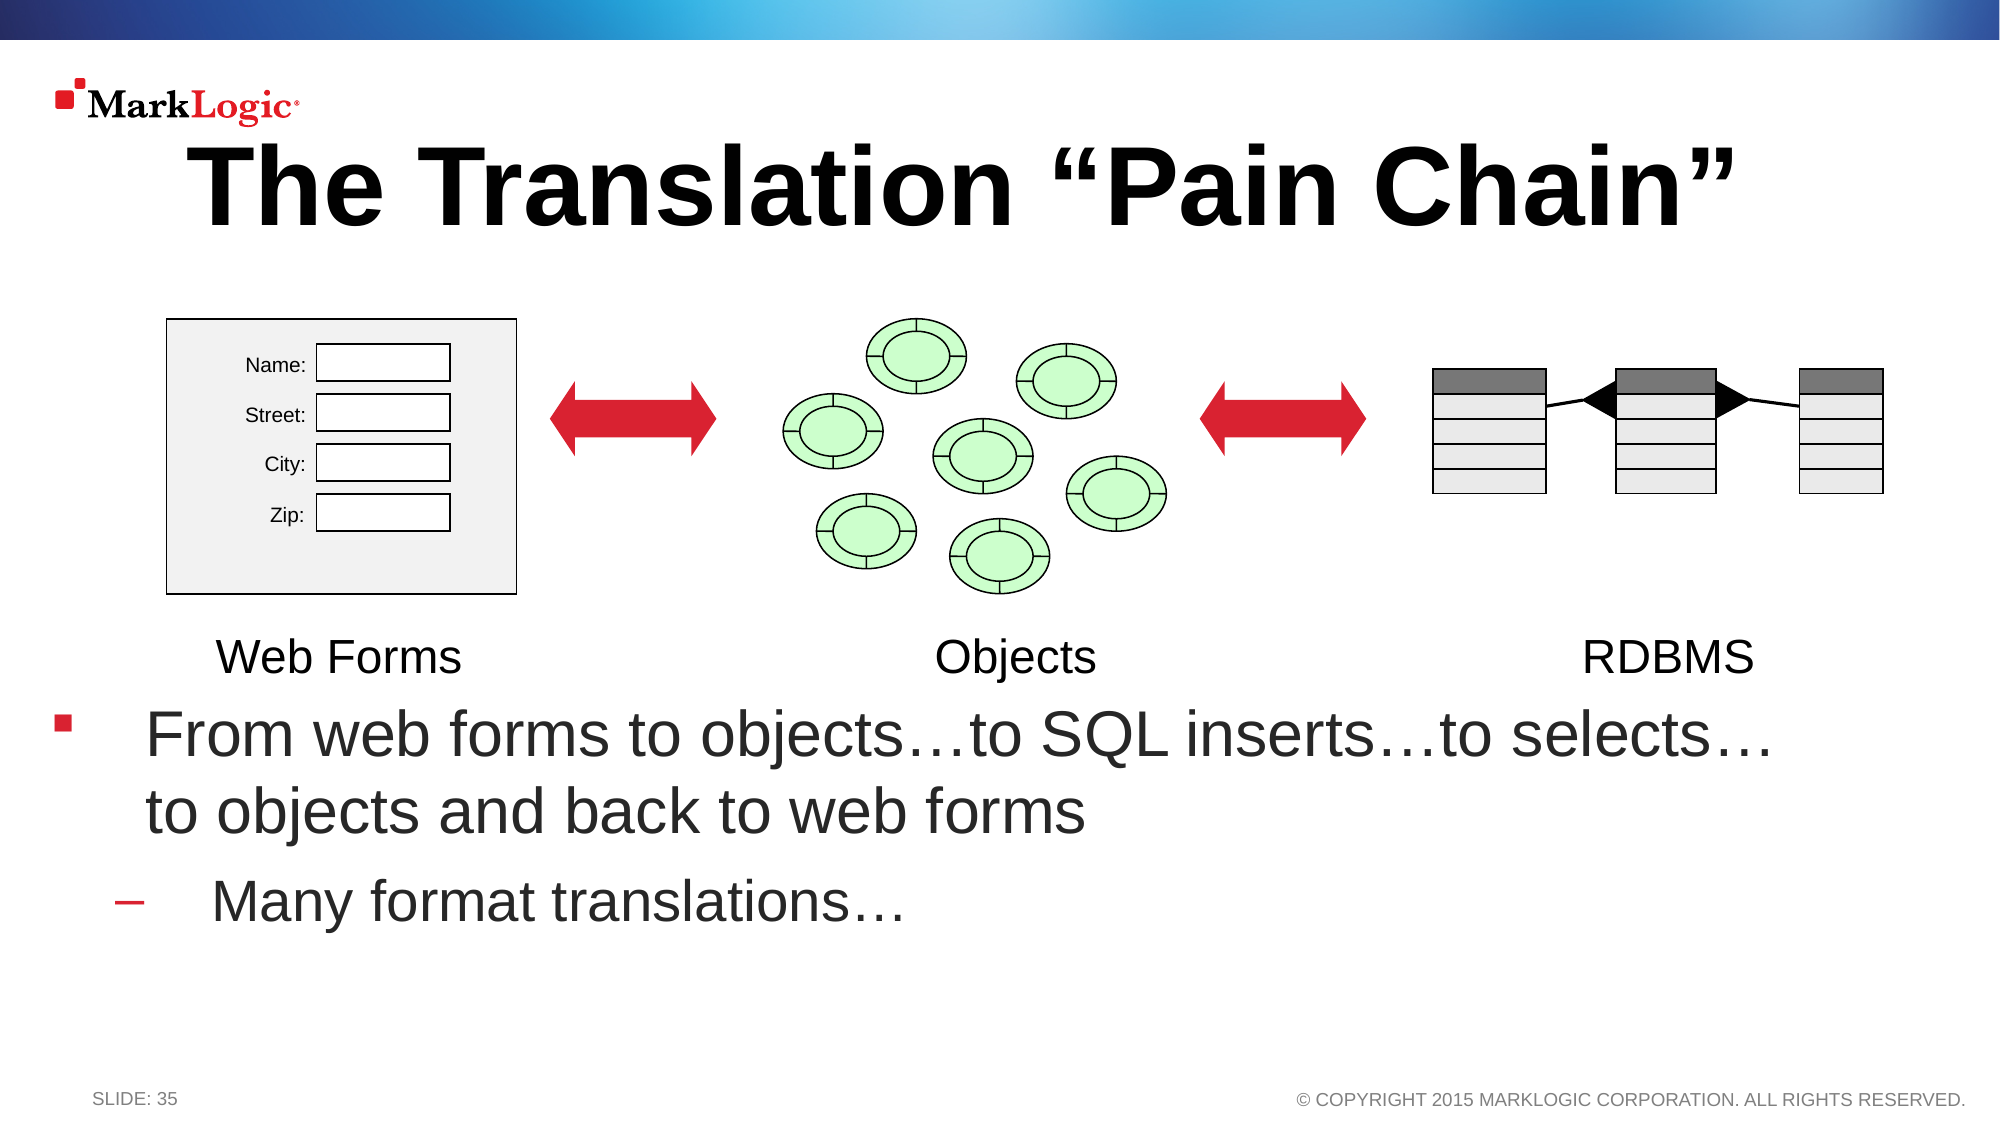

The Translation “Pain Chain”

Name:

Street:

City:

Zip:

Web Forms
Objects
RDBMS
From web forms to objects…to SQL inserts…to selects…to objects and back to web forms
Many format translations…